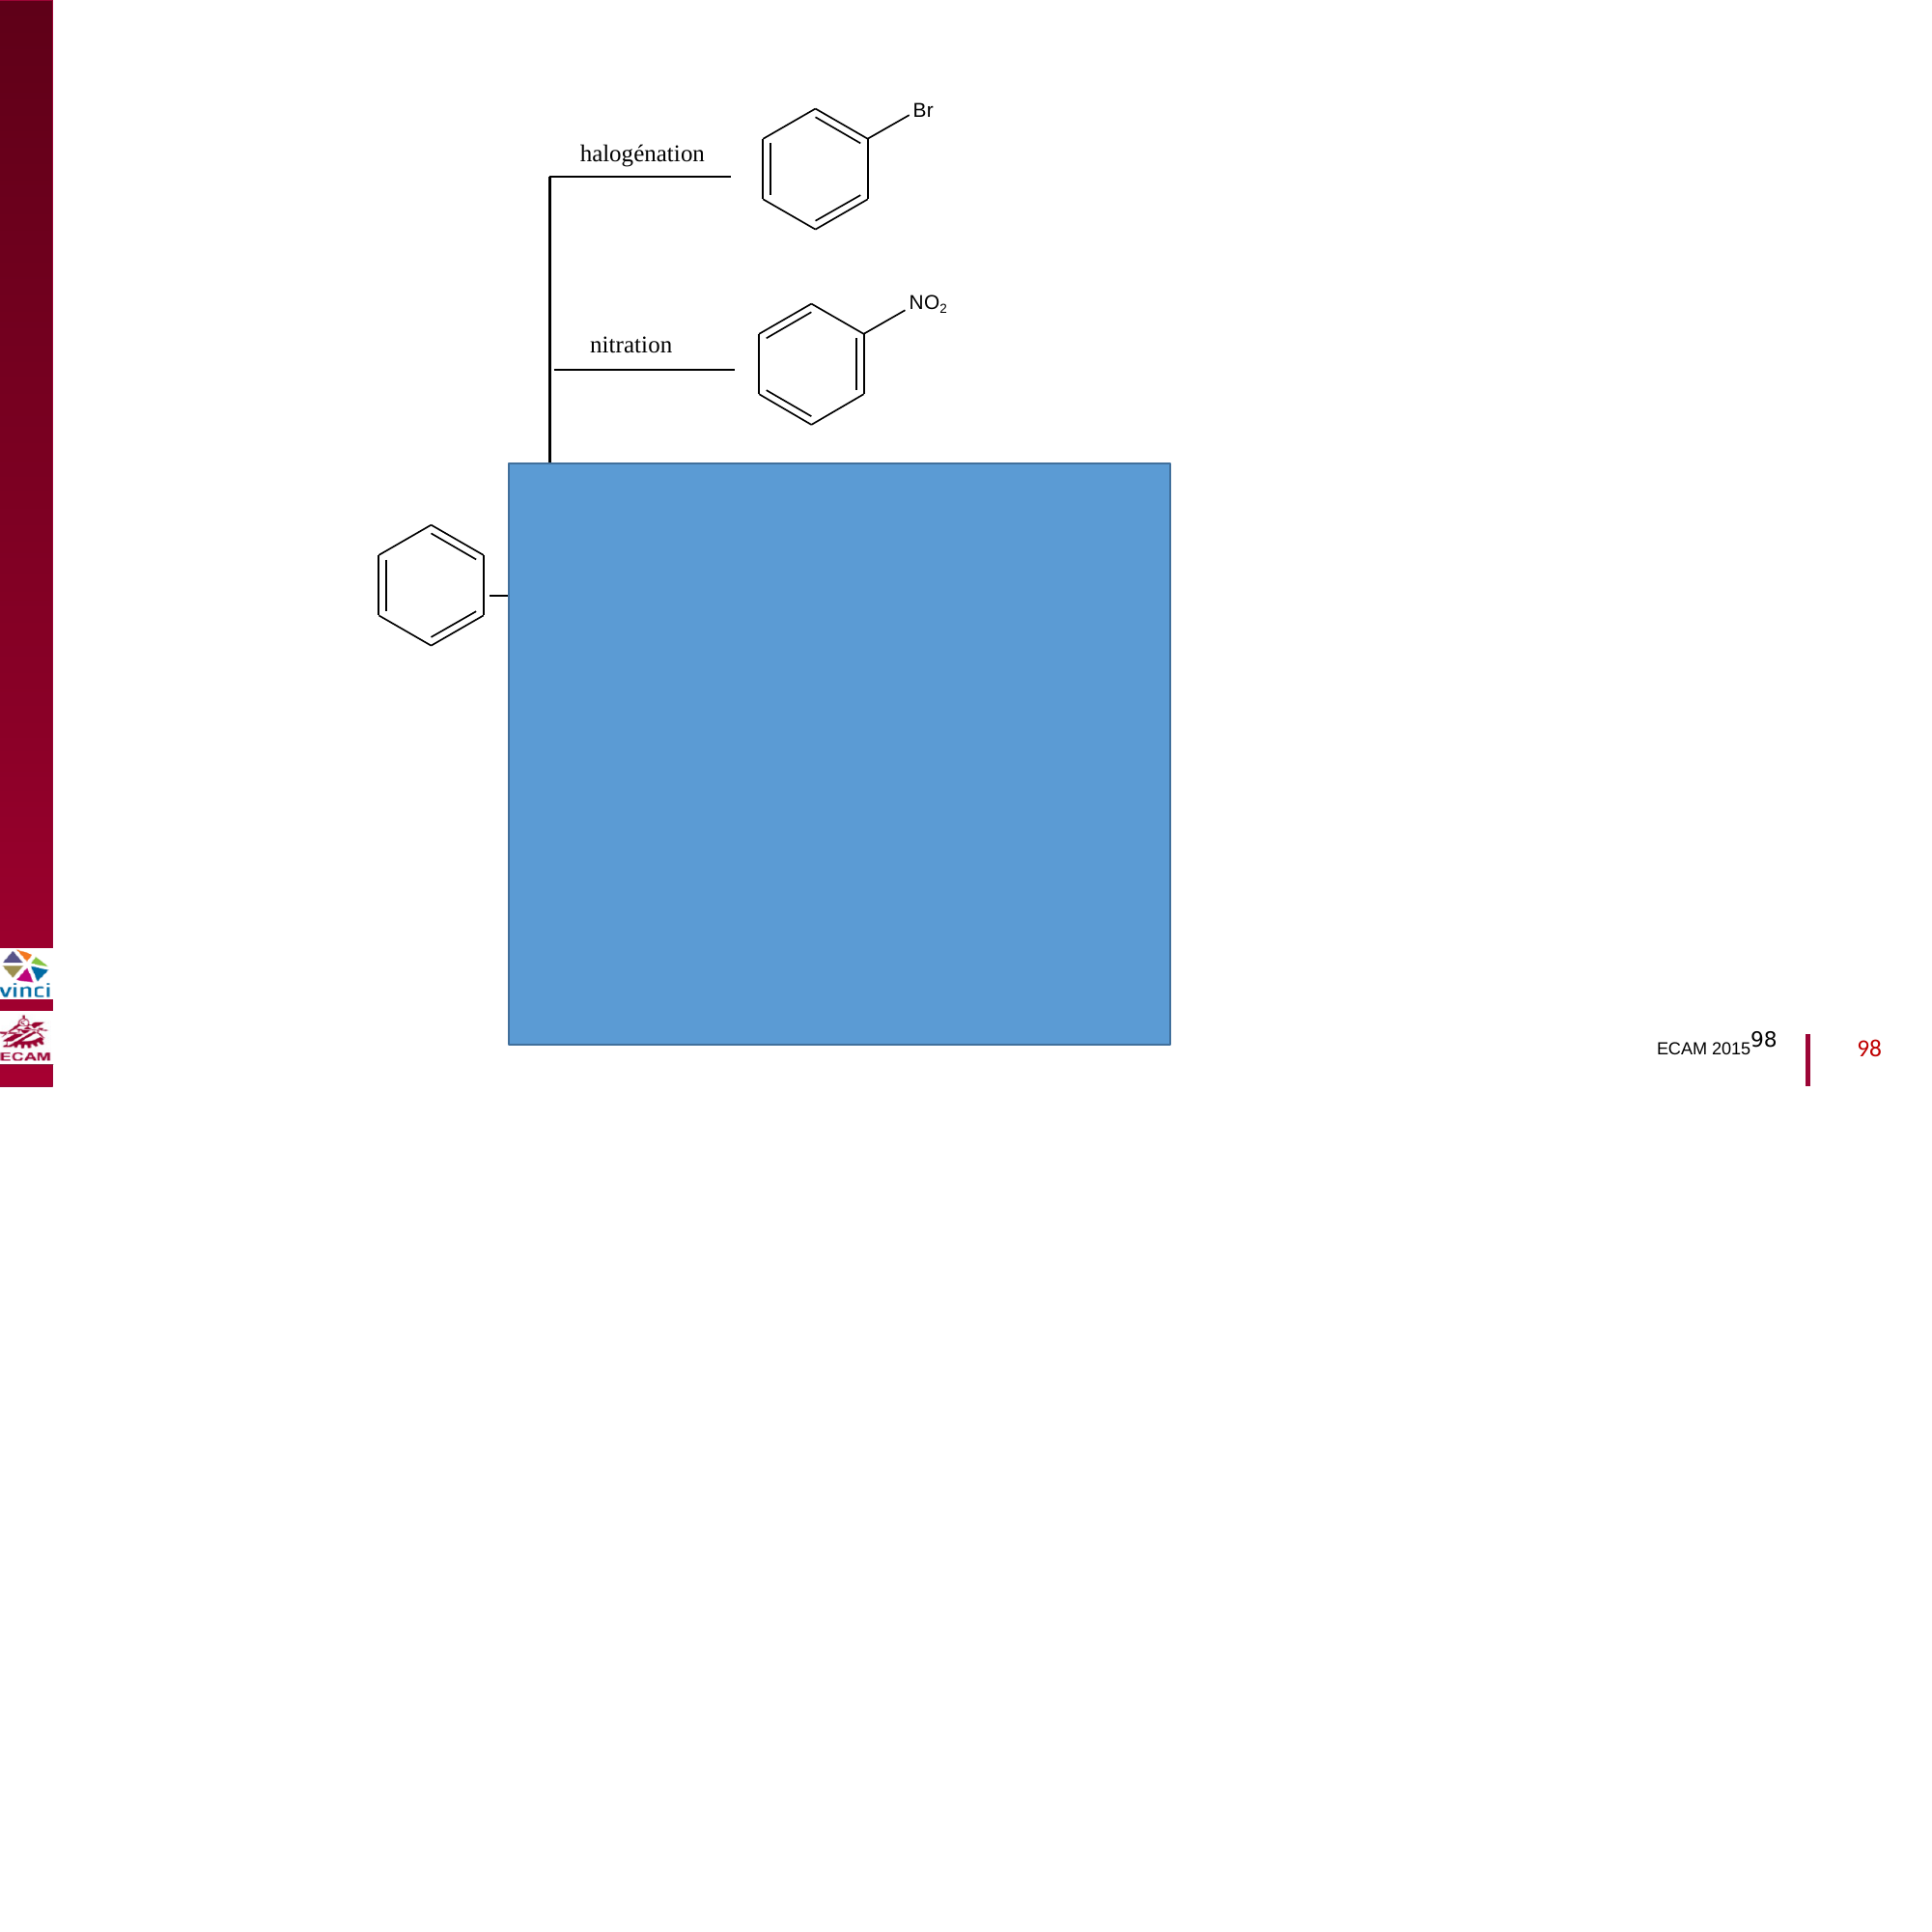

Br

halogénation

nitration

NO2

B2040-Chimie du vivant et environnement

SO3H
sulfonation
R
Alkylation
O C
R
acylation

ECAM 201598

98